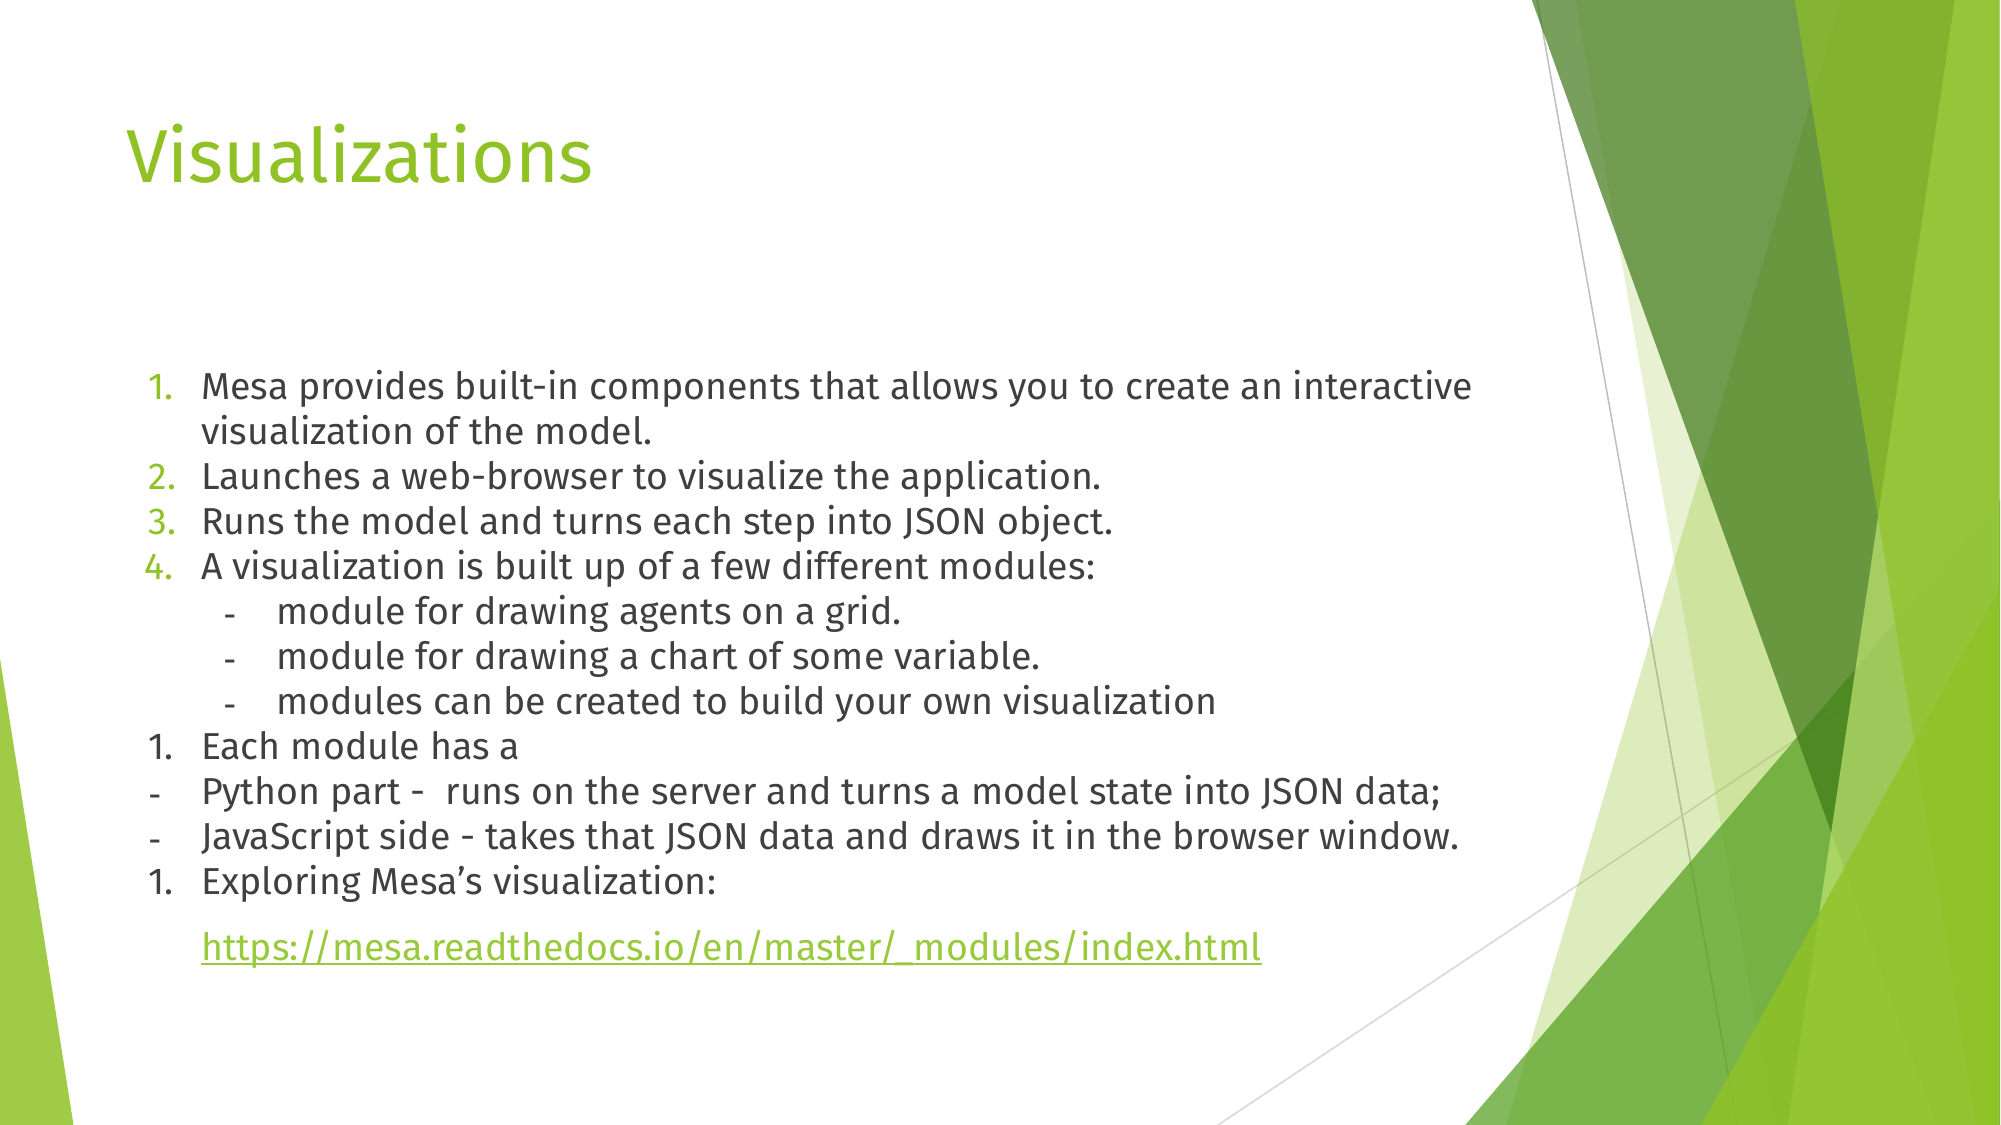

# Visualizations
Mesa provides built-in components that allows you to create an interactive visualization of the model.
Launches a web-browser to visualize the application.
Runs the model and turns each step into JSON object.
A visualization is built up of a few different modules:
module for drawing agents on a grid.
module for drawing a chart of some variable.
modules can be created to build your own visualization
Each module has a
Python part -  runs on the server and turns a model state into JSON data;
JavaScript side - takes that JSON data and draws it in the browser window.
Exploring Mesa’s visualization:
https://mesa.readthedocs.io/en/master/_modules/index.html